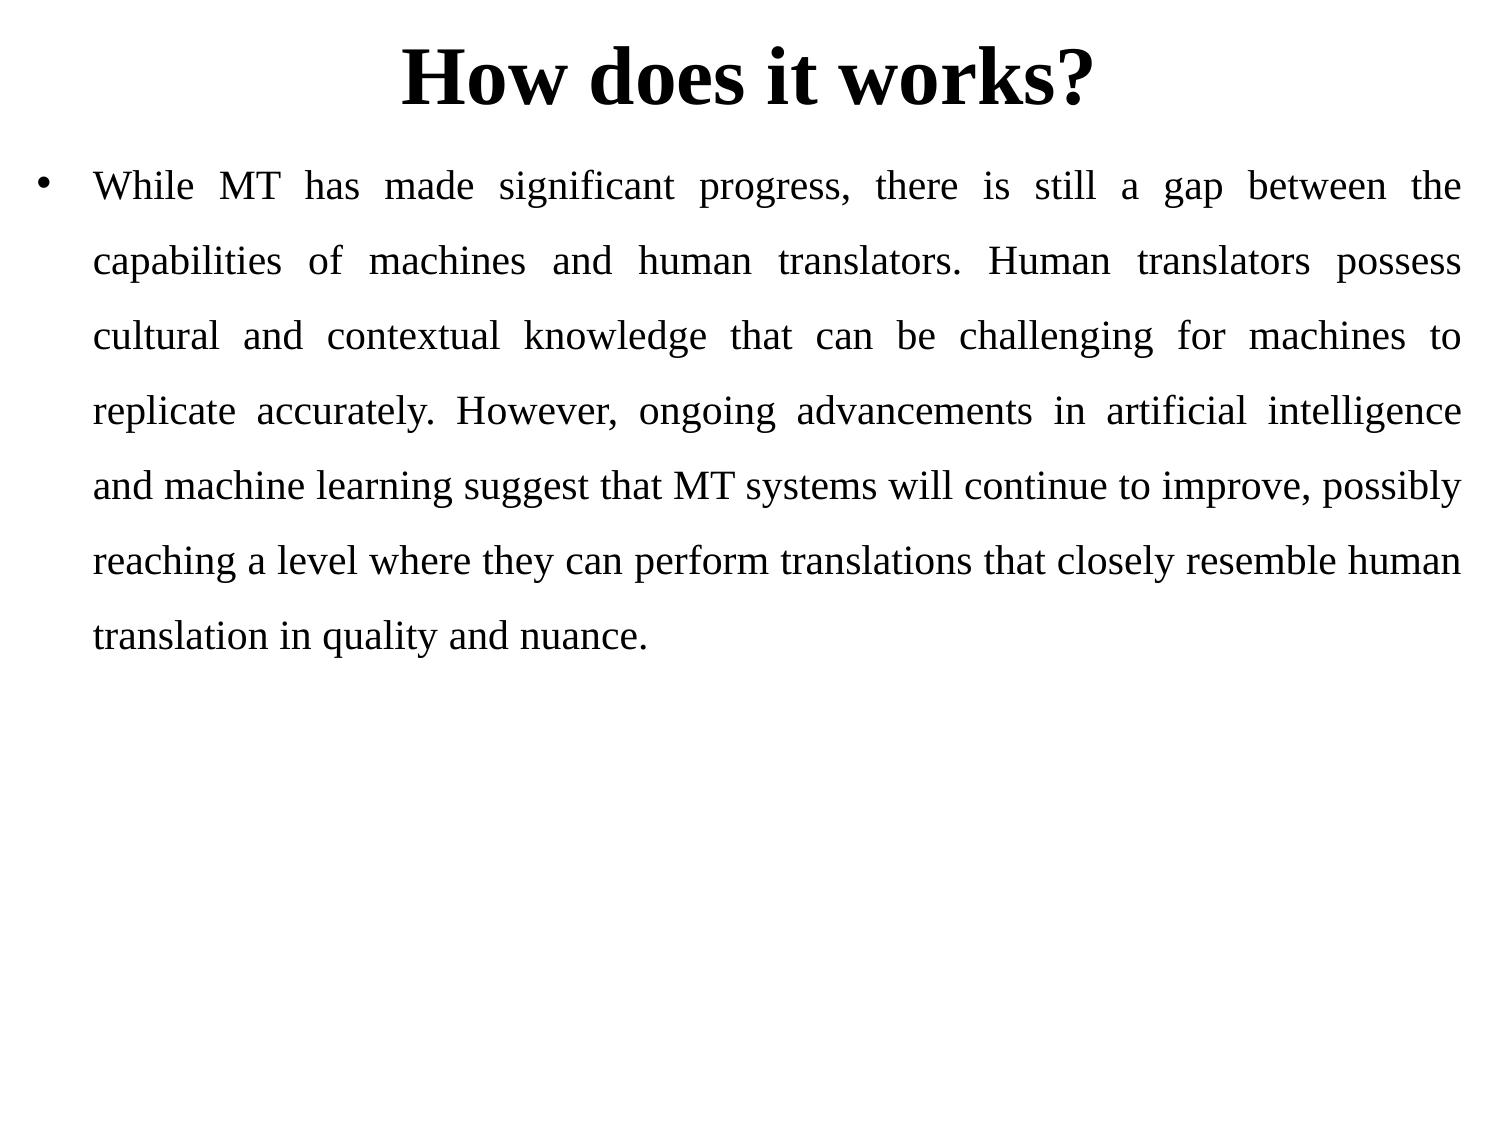

# How does it works?
While MT has made significant progress, there is still a gap between the capabilities of machines and human translators. Human translators possess cultural and contextual knowledge that can be challenging for machines to replicate accurately. However, ongoing advancements in artificial intelligence and machine learning suggest that MT systems will continue to improve, possibly reaching a level where they can perform translations that closely resemble human translation in quality and nuance.